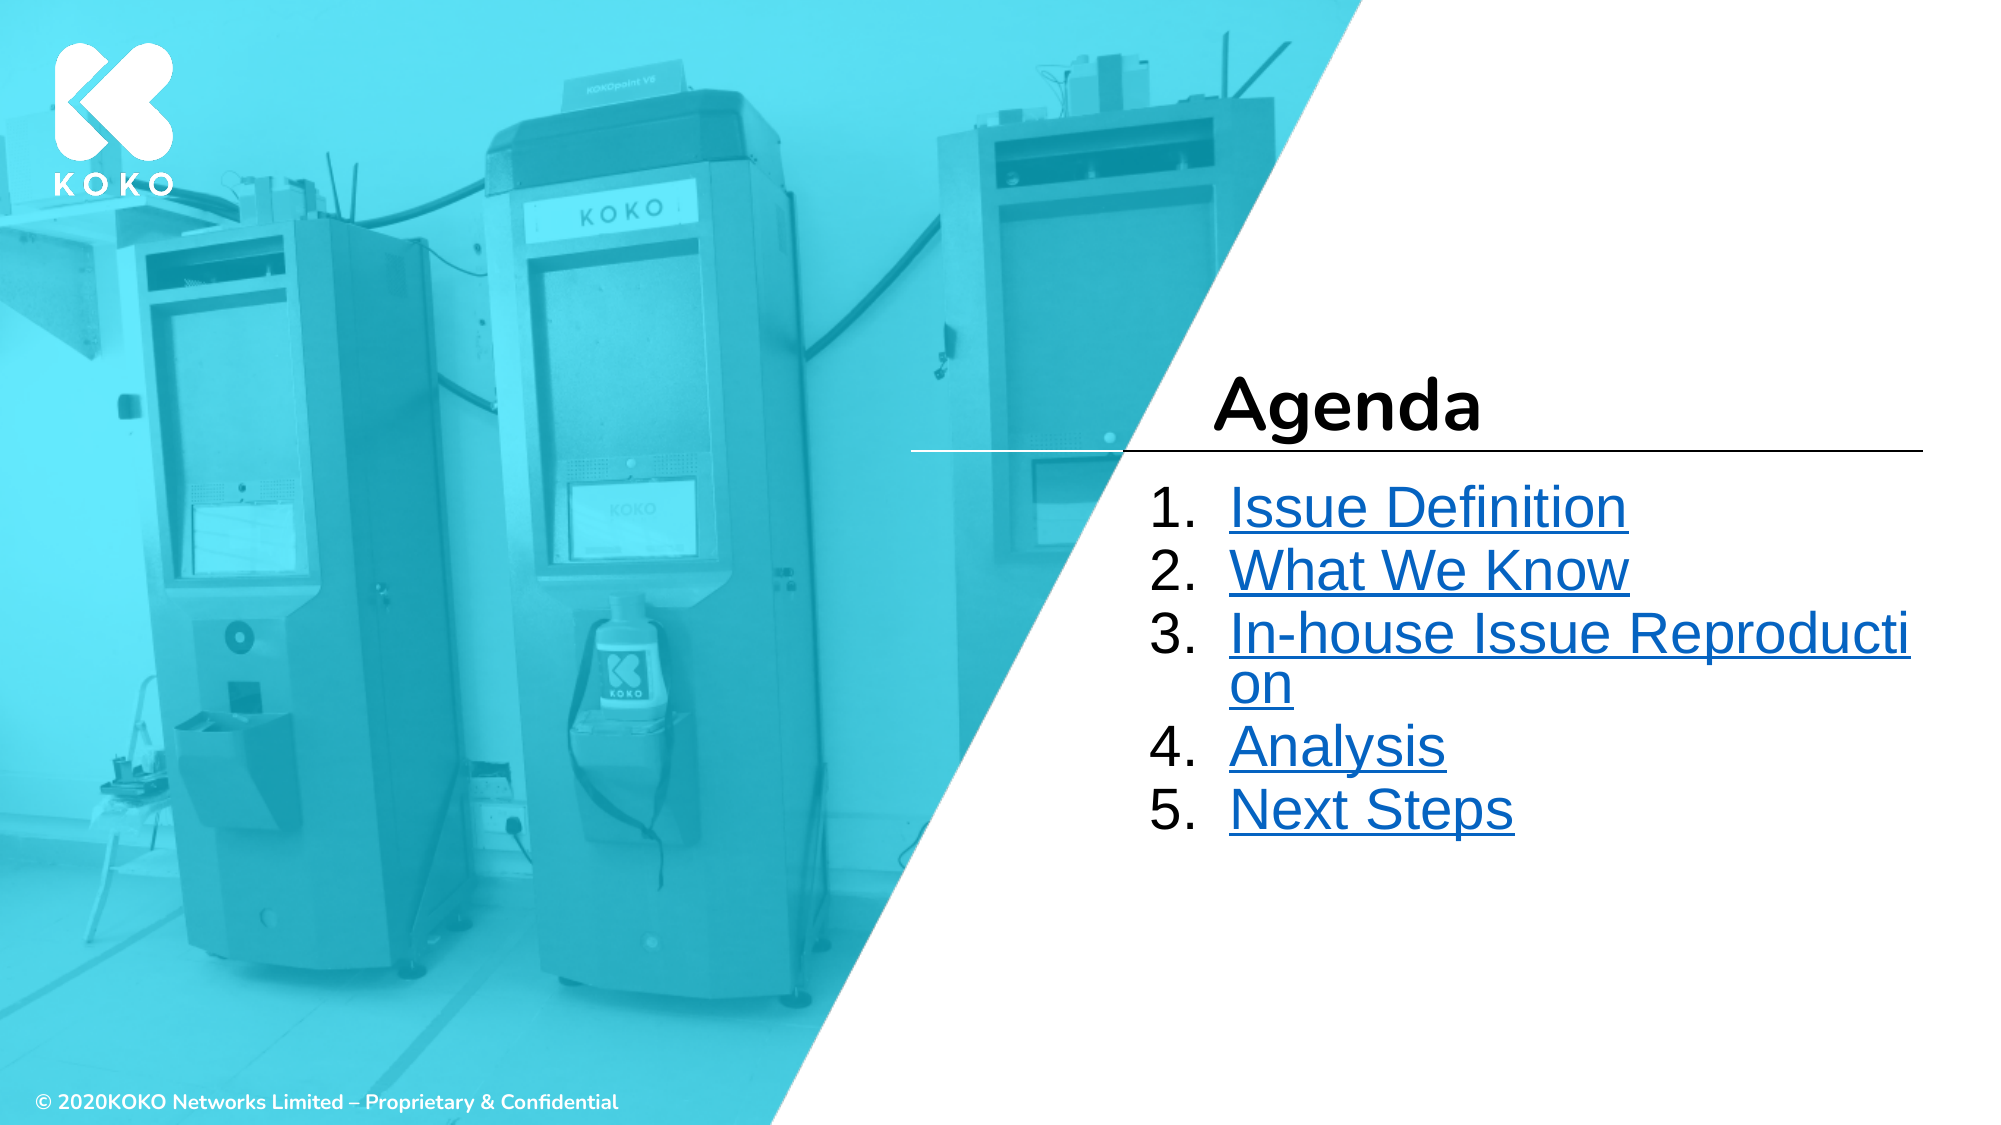

Issue Definition
What We Know
In-house Issue Reproduction
Analysis
Next Steps